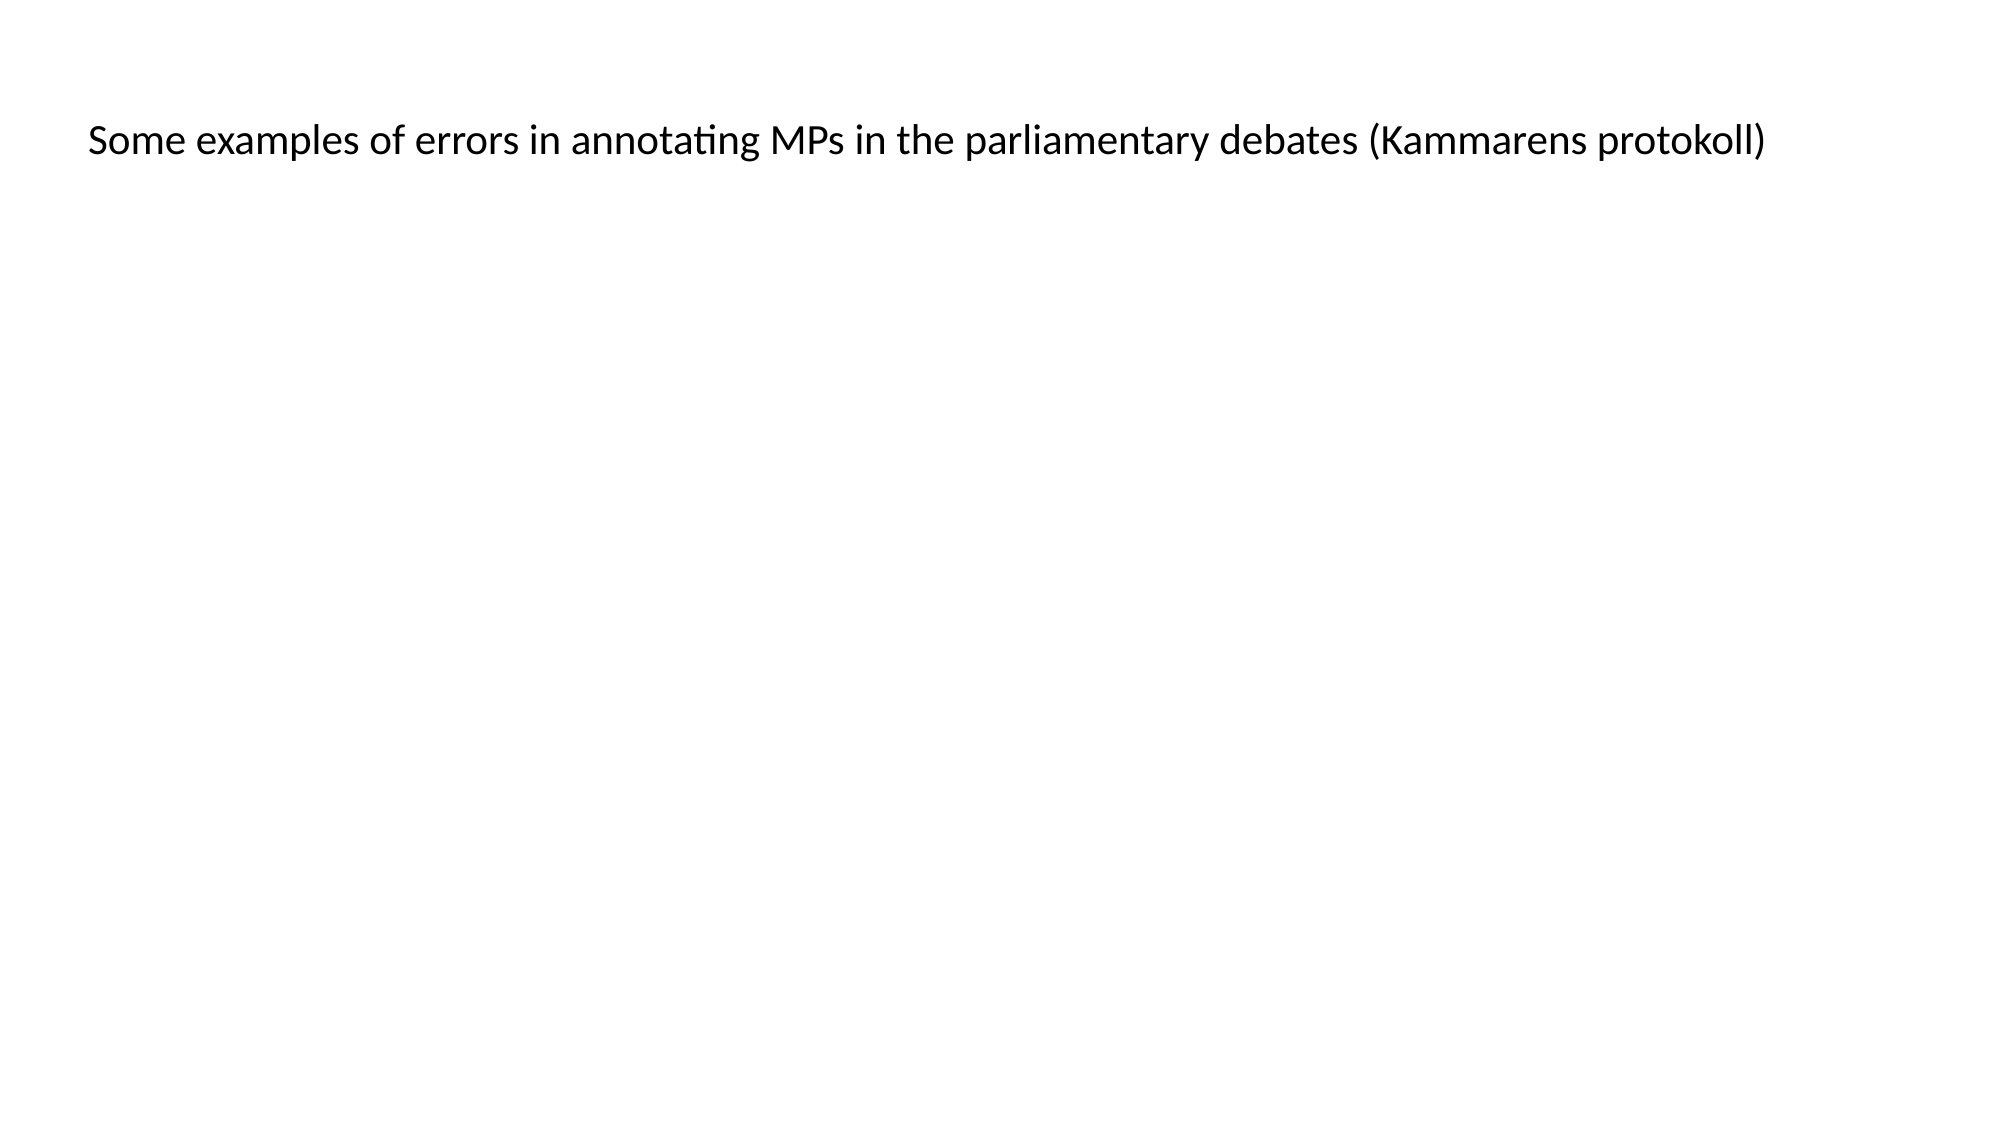

# Some examples of errors in annotating MPs in the parliamentary debates (Kammarens protokoll)